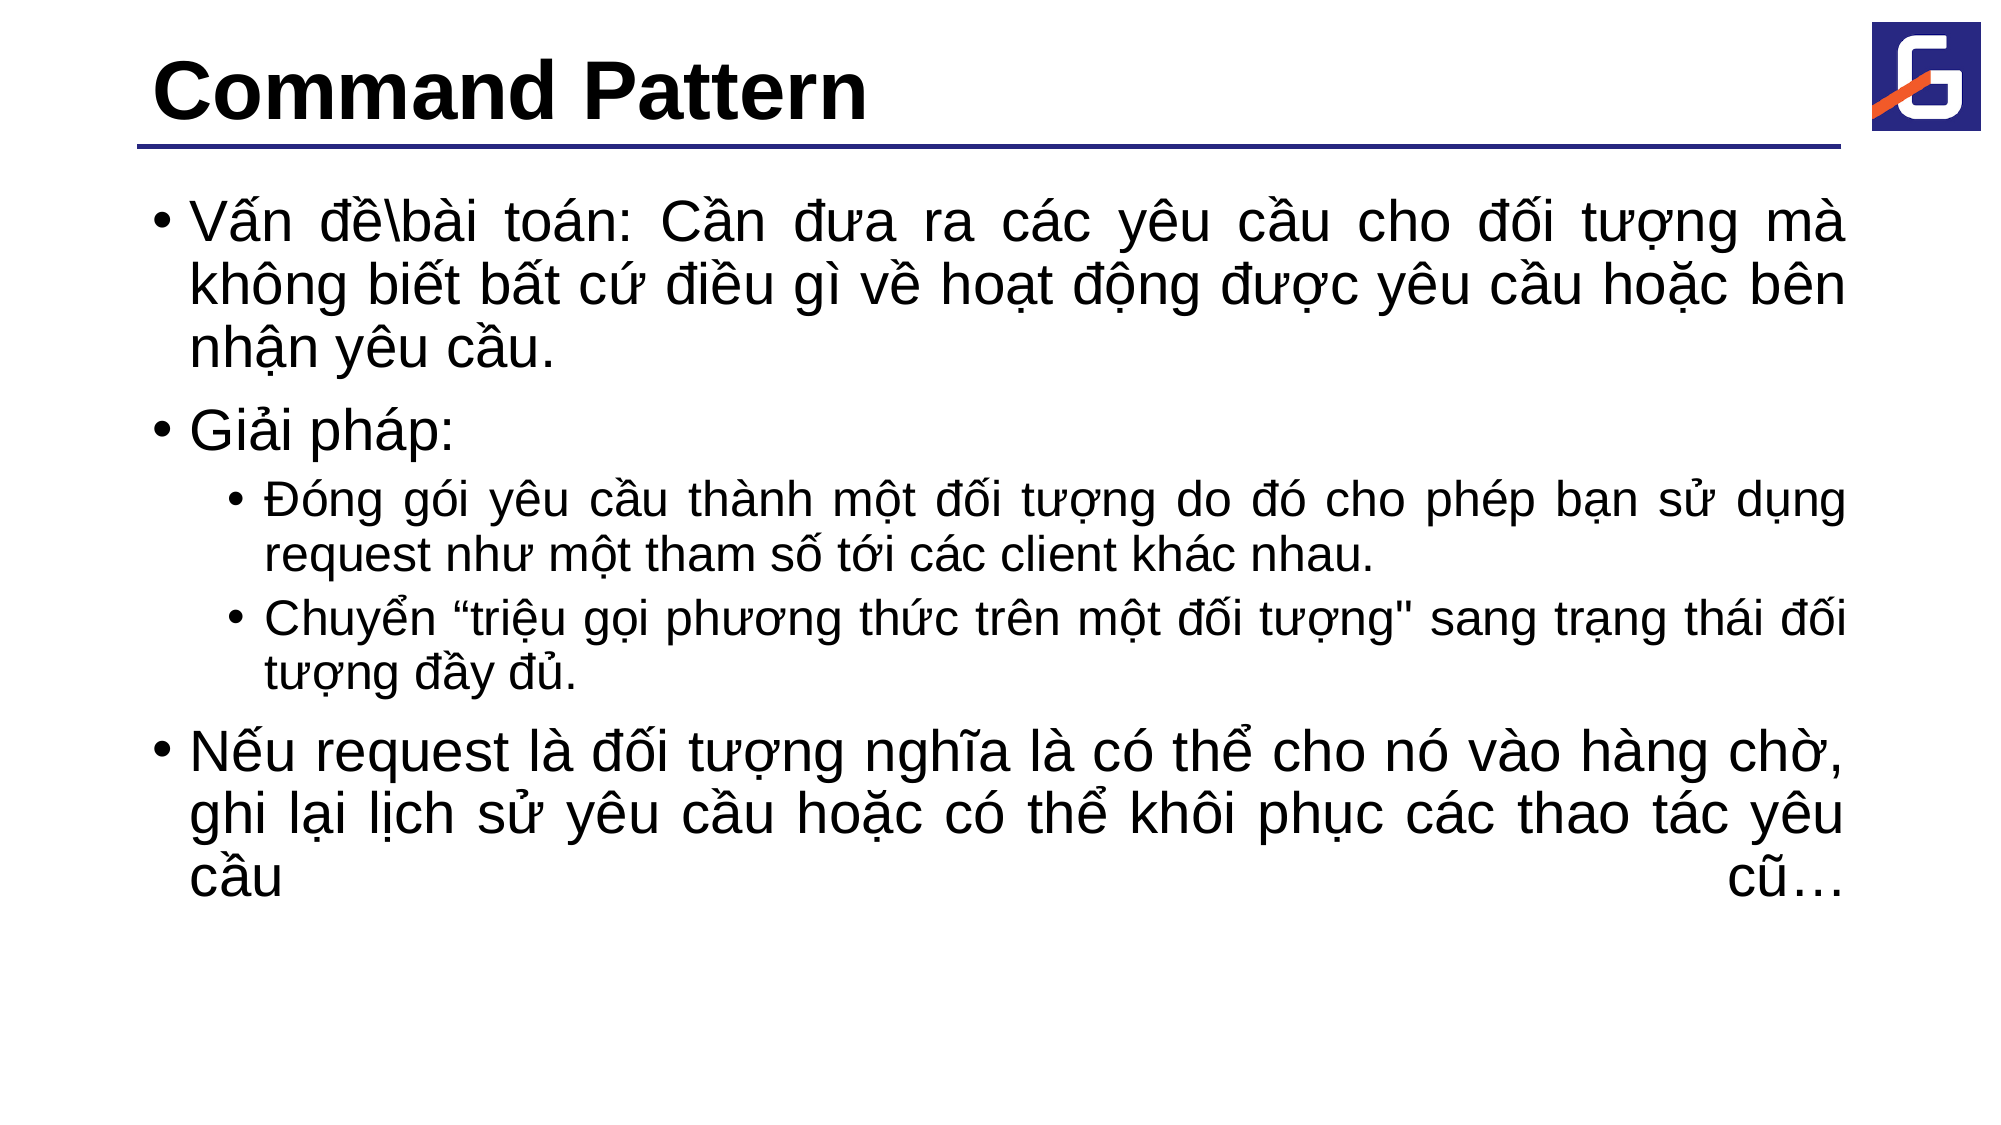

# Command Pattern
Vấn đề\bài toán: Cần đưa ra các yêu cầu cho đối tượng mà không biết bất cứ điều gì về hoạt động được yêu cầu hoặc bên nhận yêu cầu.
Giải pháp:
Đóng gói yêu cầu thành một đối tượng do đó cho phép bạn sử dụng request như một tham số tới các client khác nhau.
Chuyển “triệu gọi phương thức trên một đối tượng" sang trạng thái đối tượng đầy đủ.
Nếu request là đối tượng nghĩa là có thể cho nó vào hàng chờ, ghi lại lịch sử yêu cầu hoặc có thể khôi phục các thao tác yêu cầu cũ…